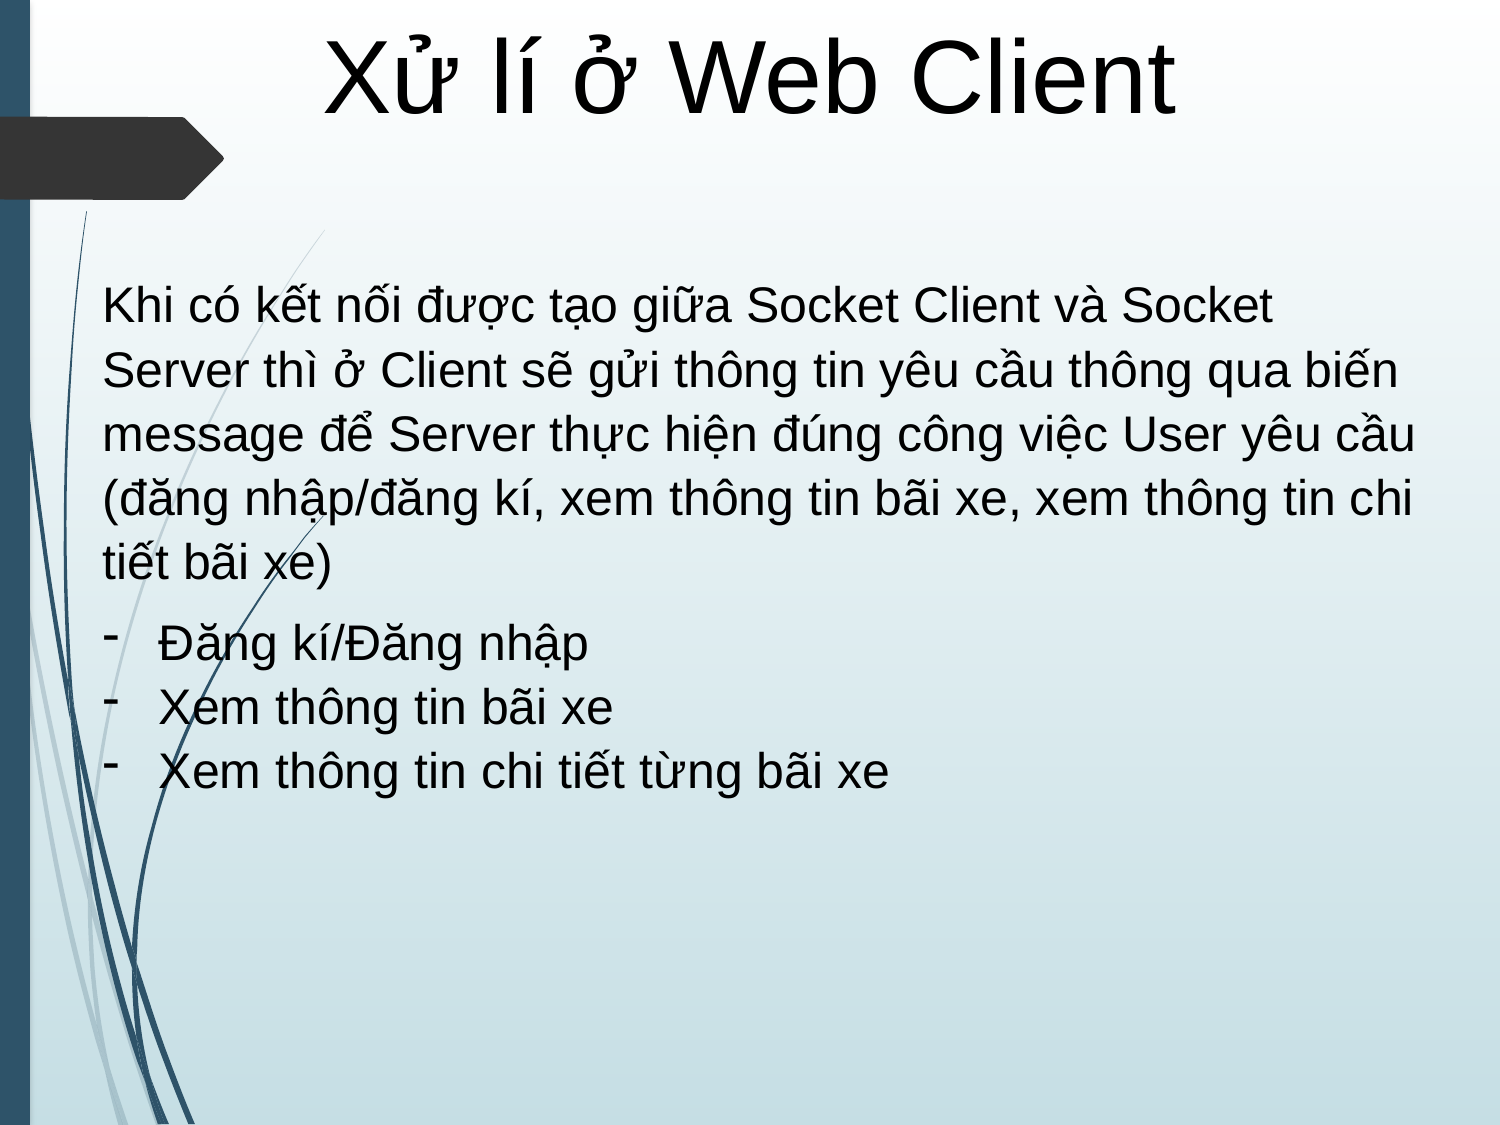

Xử lí ở Web Client
Khi có kết nối được tạo giữa Socket Client và Socket Server thì ở Client sẽ gửi thông tin yêu cầu thông qua biến message để Server thực hiện đúng công việc User yêu cầu (đăng nhập/đăng kí, xem thông tin bãi xe, xem thông tin chi tiết bãi xe)
Đăng kí/Đăng nhập
Xem thông tin bãi xe
Xem thông tin chi tiết từng bãi xe